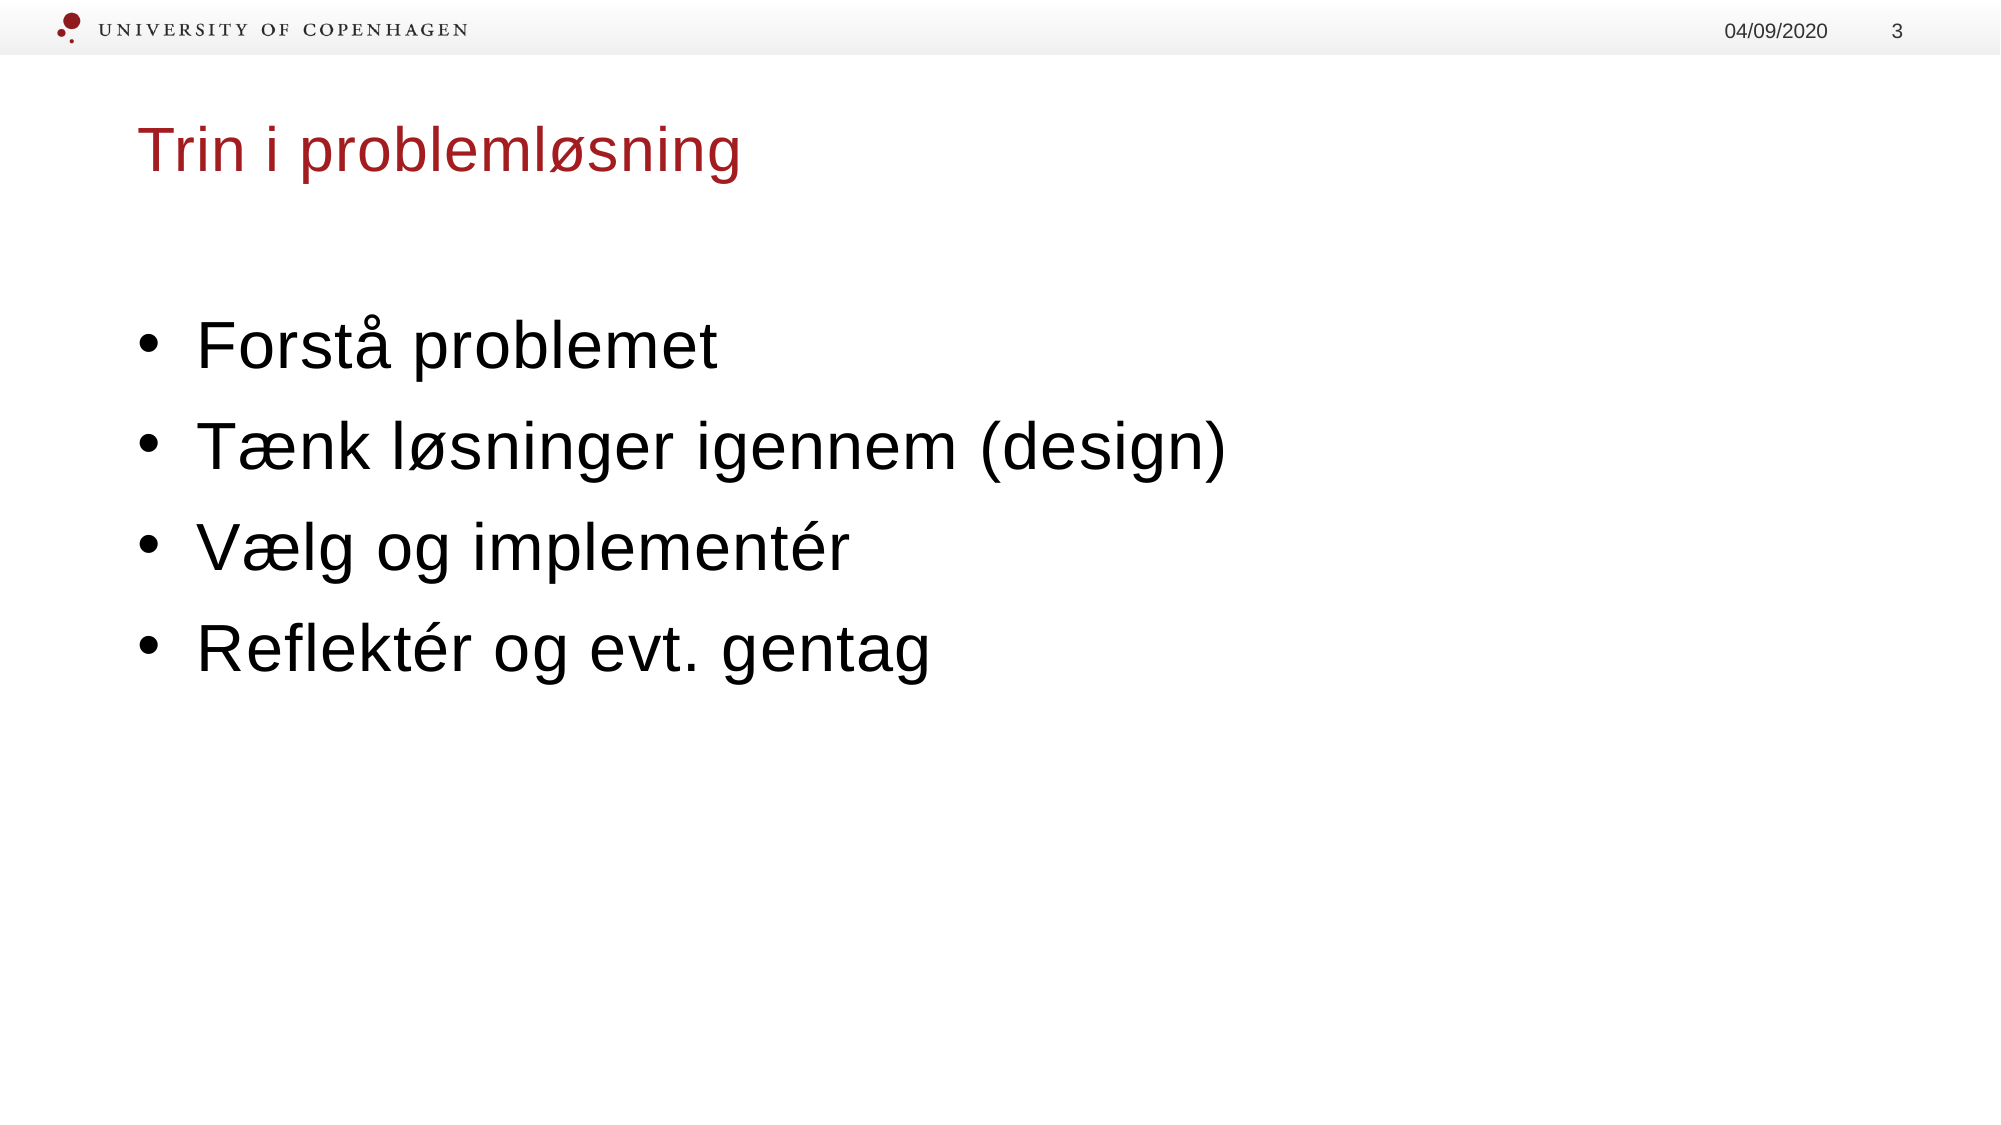

04/09/2020
3
Trin i problemløsning
Forstå problemet
Tænk løsninger igennem (design)
Vælg og implementér
Reflektér og evt. gentag